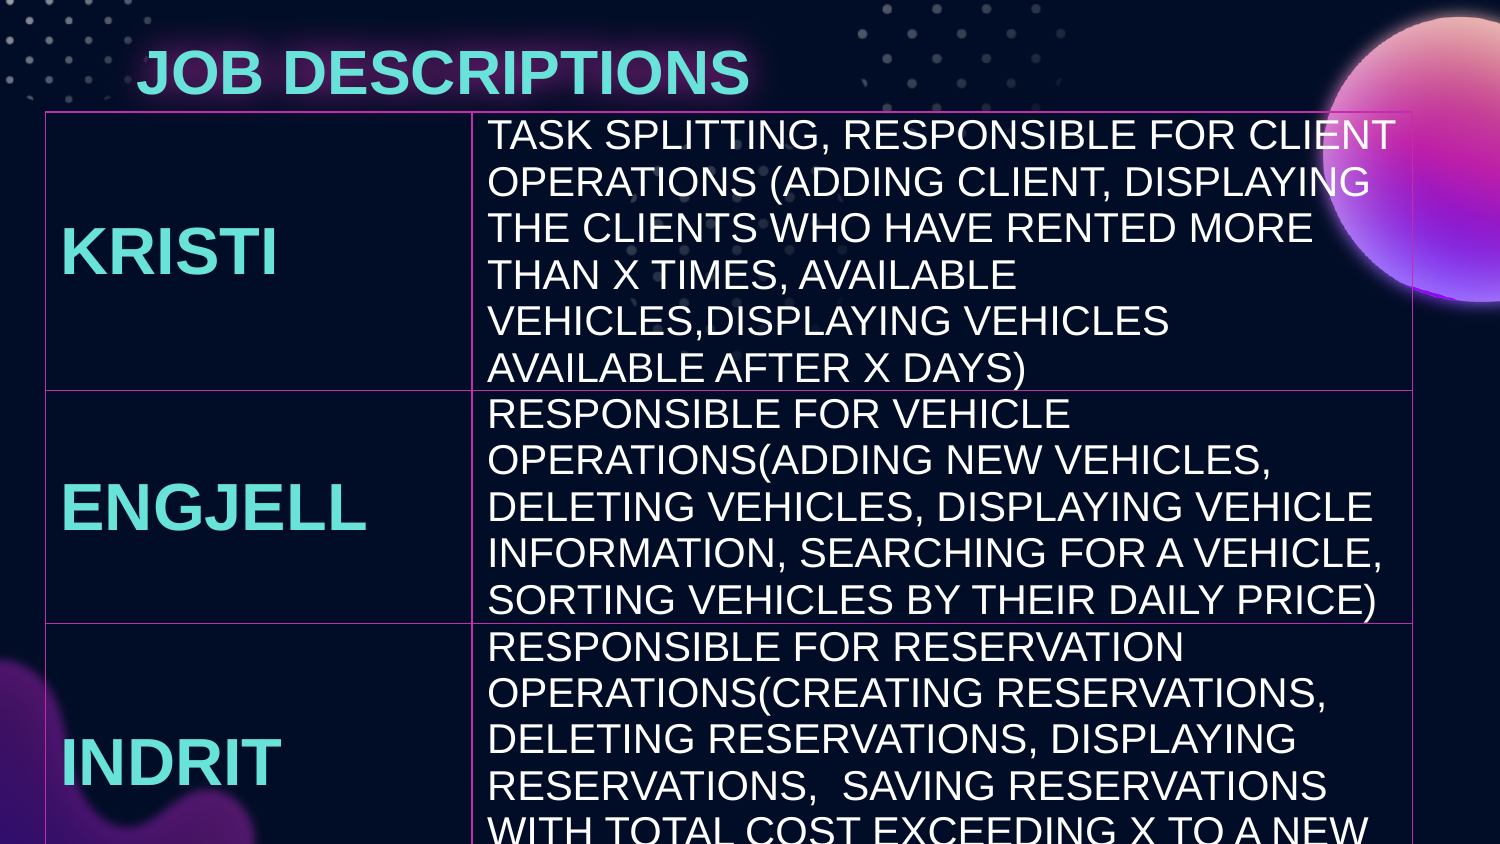

# JOB DESCRIPTIONS
| KRISTI | TASK SPLITTING, RESPONSIBLE FOR CLIENT OPERATIONS (ADDING CLIENT, DISPLAYING THE CLIENTS WHO HAVE RENTED MORE THAN X TIMES, AVAILABLE VEHICLES,DISPLAYING VEHICLES AVAILABLE AFTER X DAYS) |
| --- | --- |
| ENGJELL | RESPONSIBLE FOR VEHICLE OPERATIONS(ADDING NEW VEHICLES, DELETING VEHICLES, DISPLAYING VEHICLE INFORMATION, SEARCHING FOR A VEHICLE, SORTING VEHICLES BY THEIR DAILY PRICE) |
| INDRIT | RESPONSIBLE FOR RESERVATION OPERATIONS(CREATING RESERVATIONS, DELETING RESERVATIONS, DISPLAYING RESERVATIONS, SAVING RESERVATIONS WITH TOTAL COST EXCEEDING X TO A NEW FILE, PRICING OF THE RESERVATIONS ) |